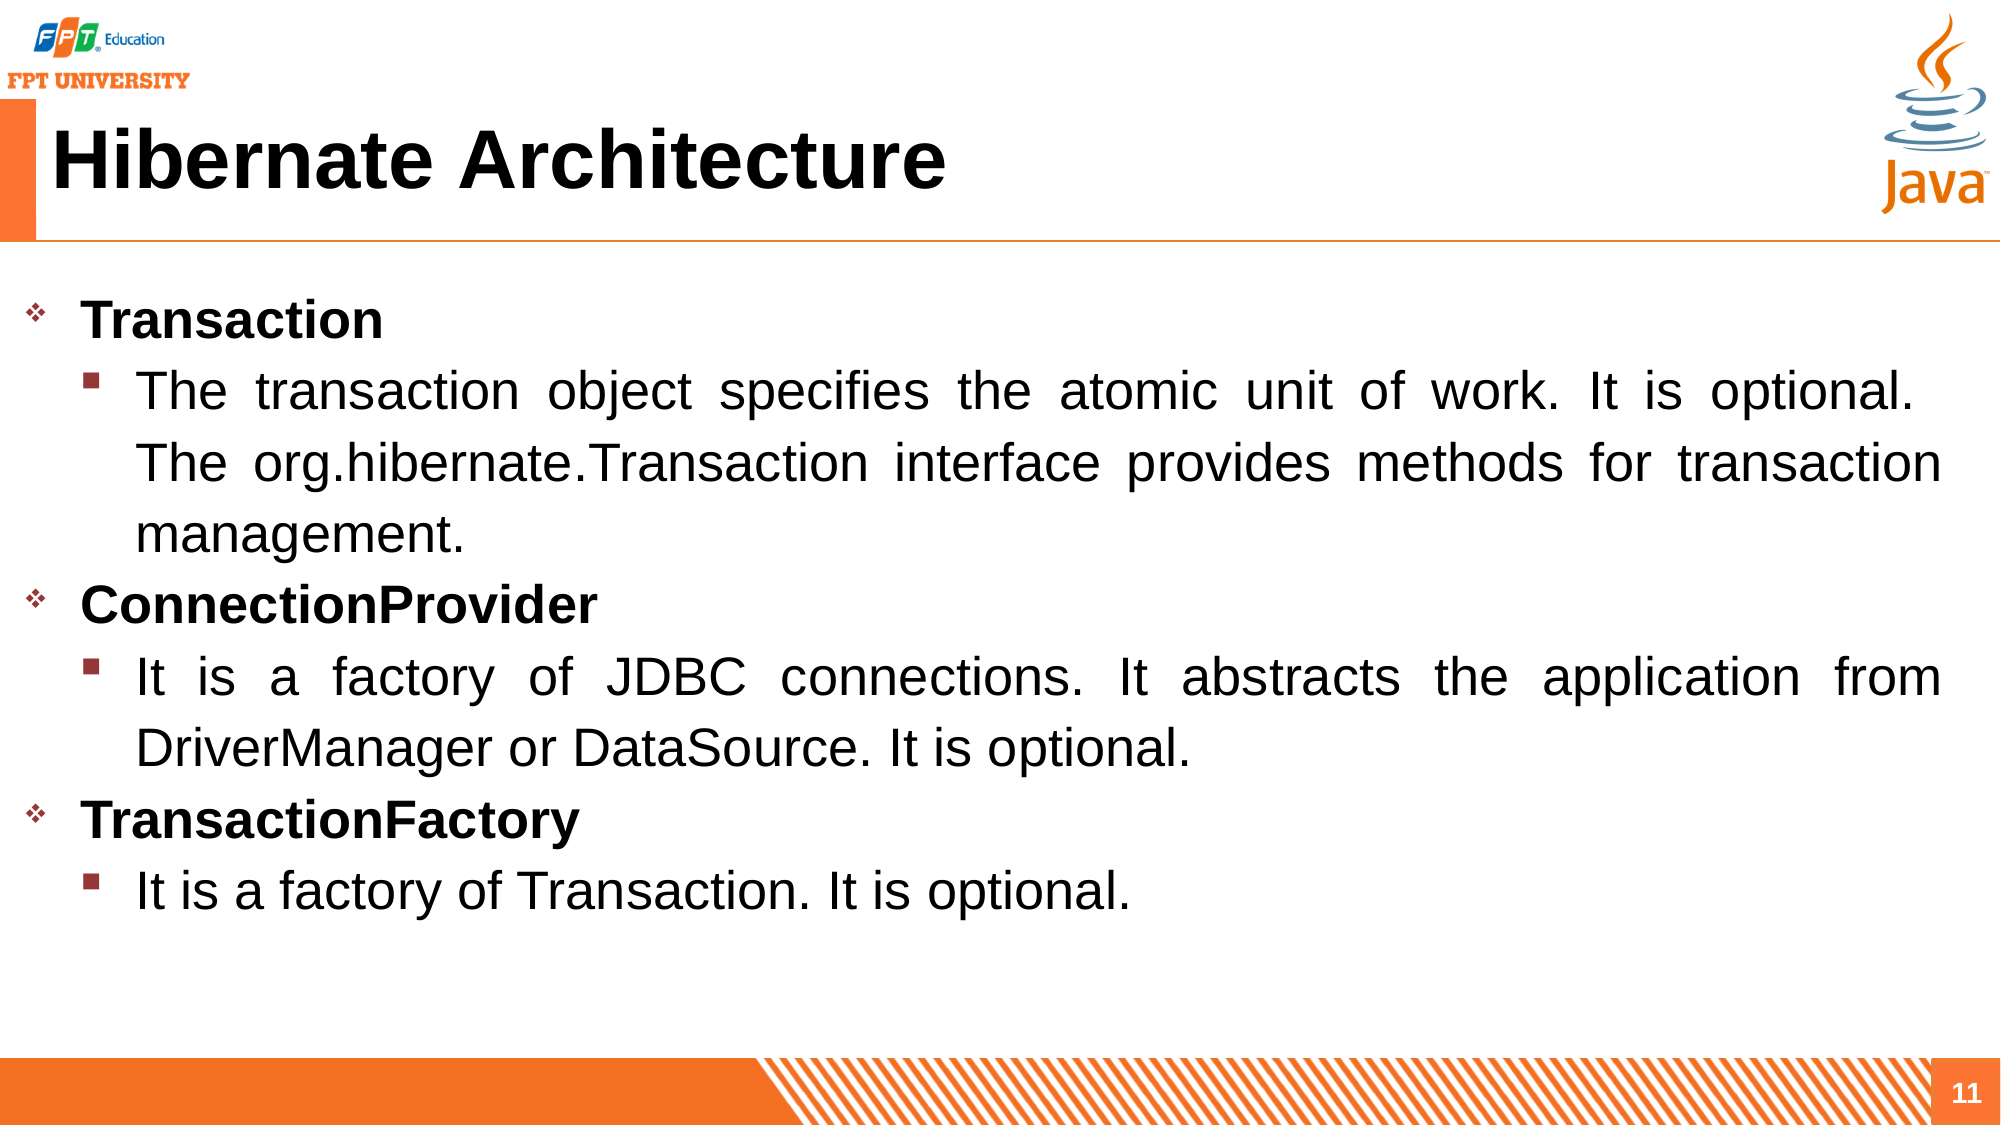

# Hibernate Architecture
Transaction
The transaction object specifies the atomic unit of work. It is optional.
The org.hibernate.Transaction interface provides methods for transaction management.
ConnectionProvider
It is a factory of JDBC connections. It abstracts the application from DriverManager or DataSource. It is optional.
TransactionFactory
It is a factory of Transaction. It is optional.
11